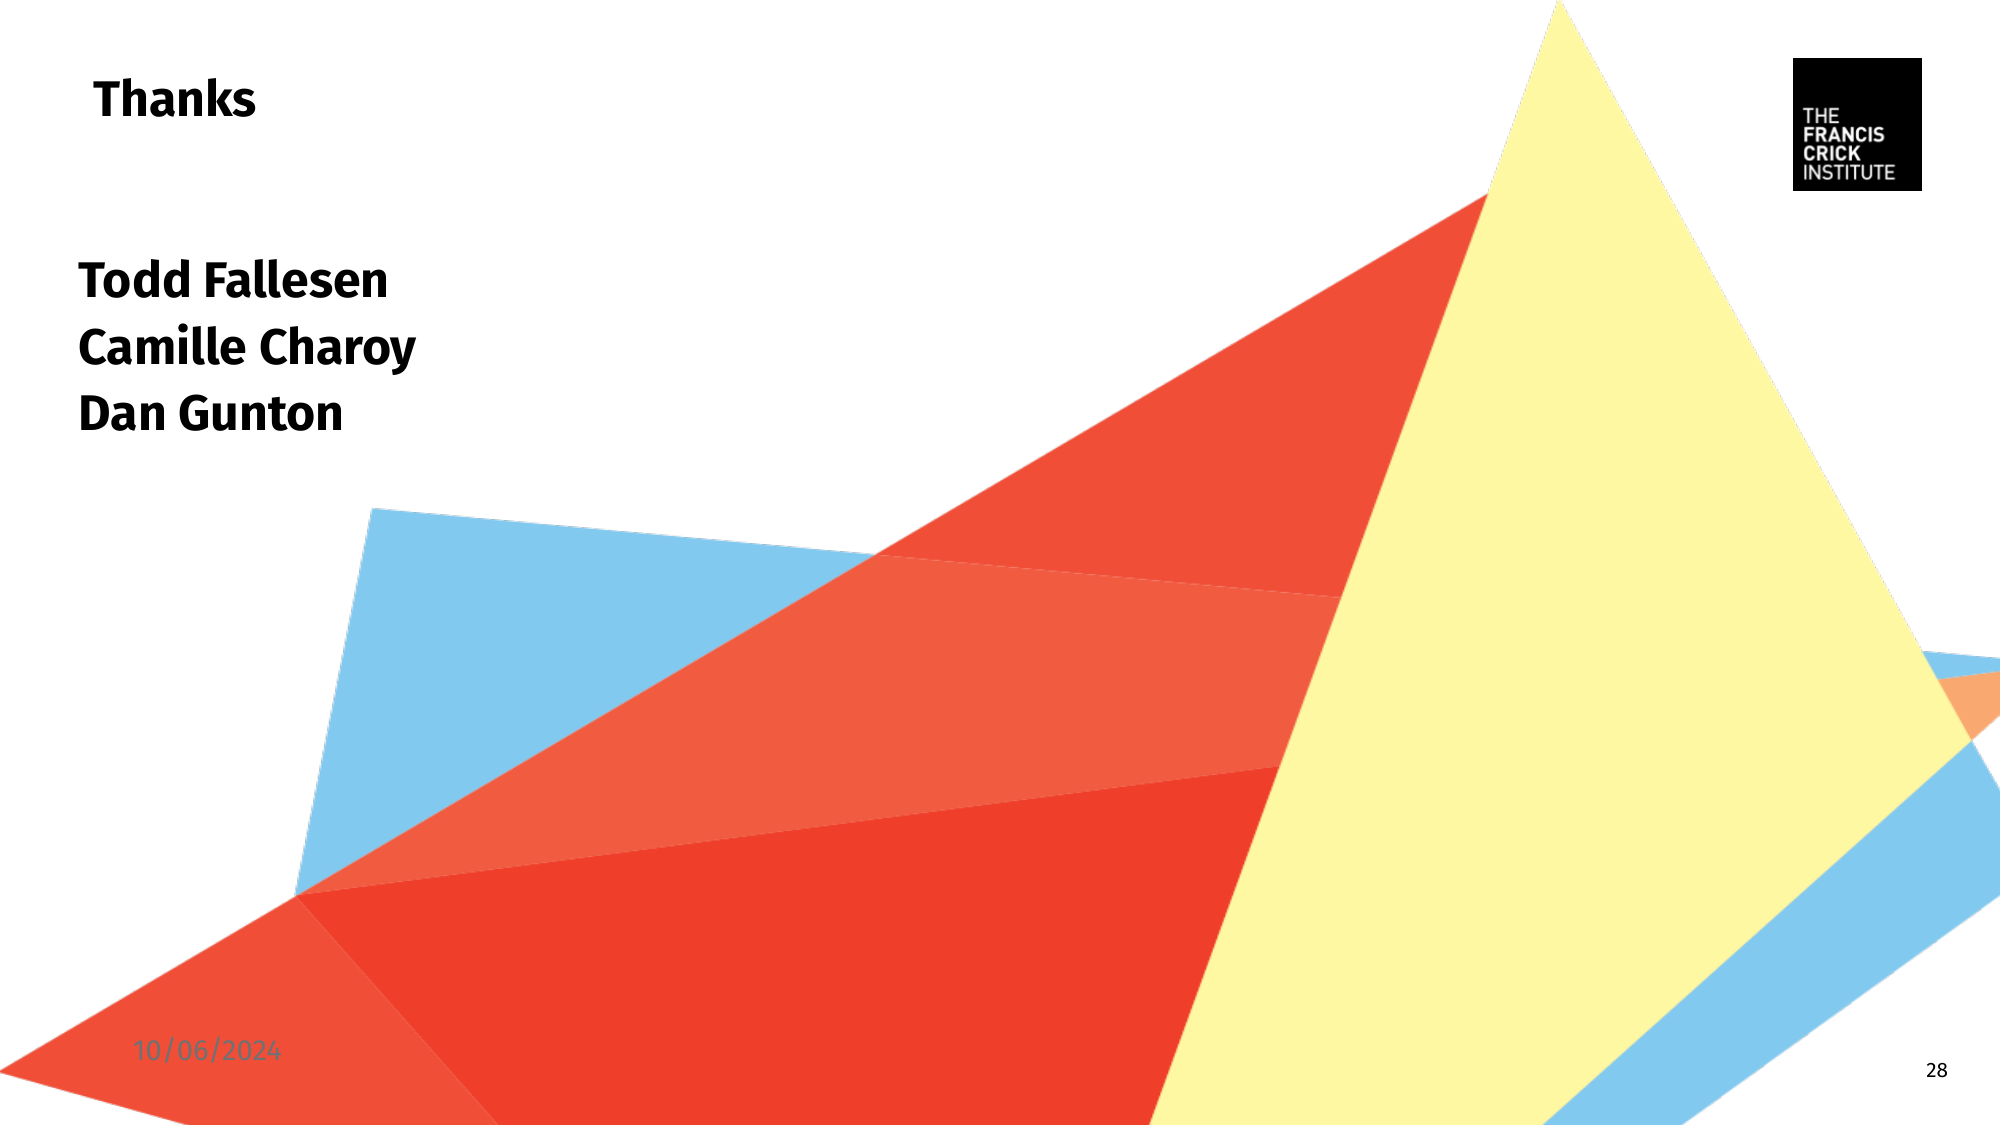

# Thanks
Todd Fallesen
Camille Charoy
Dan Gunton
10/06/2024
28